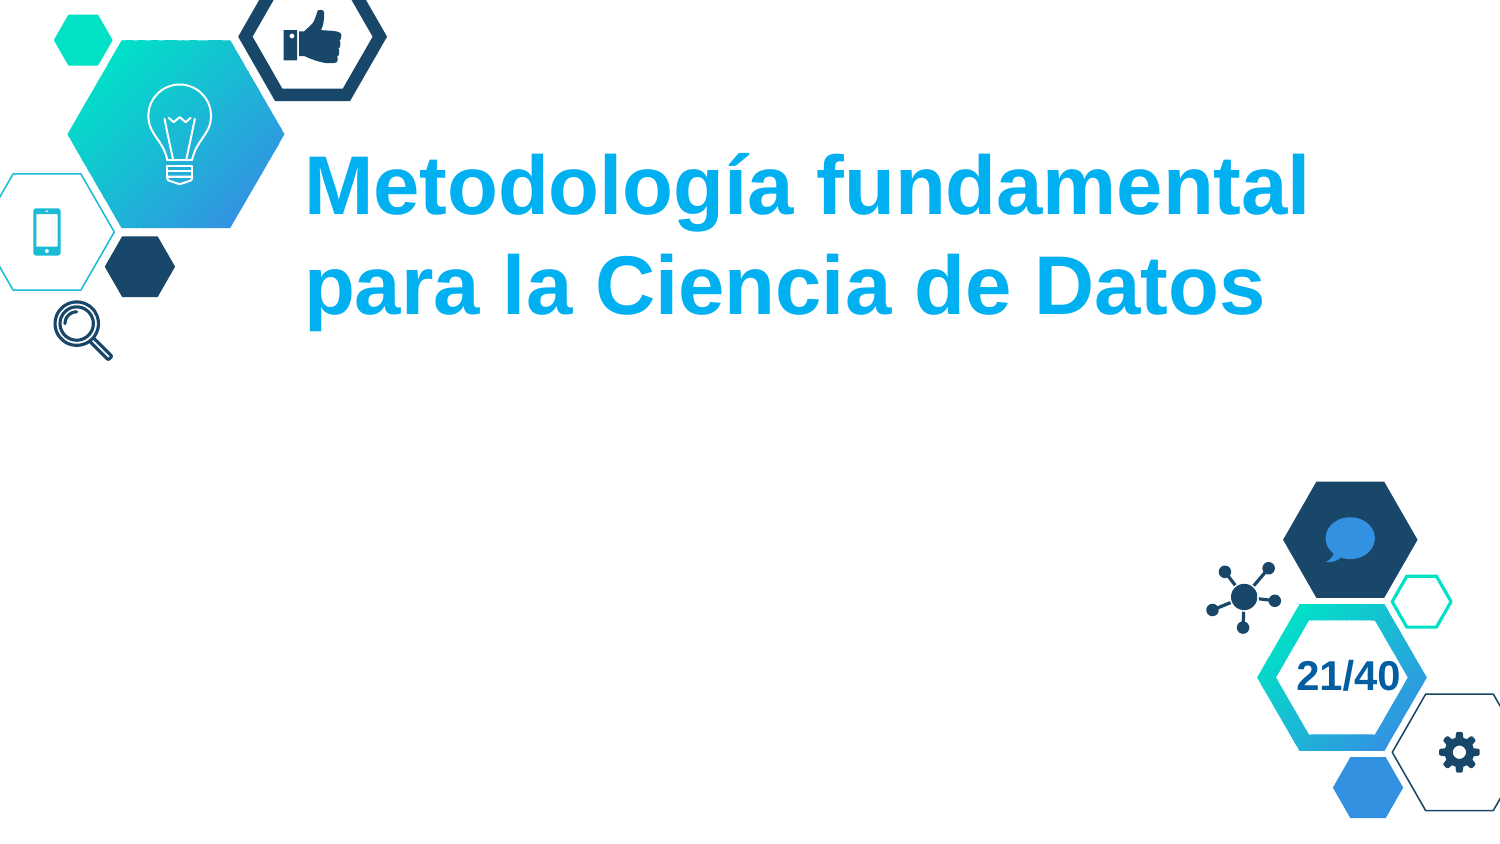

Metodología fundamental
para la Ciencia de Datos
21/40